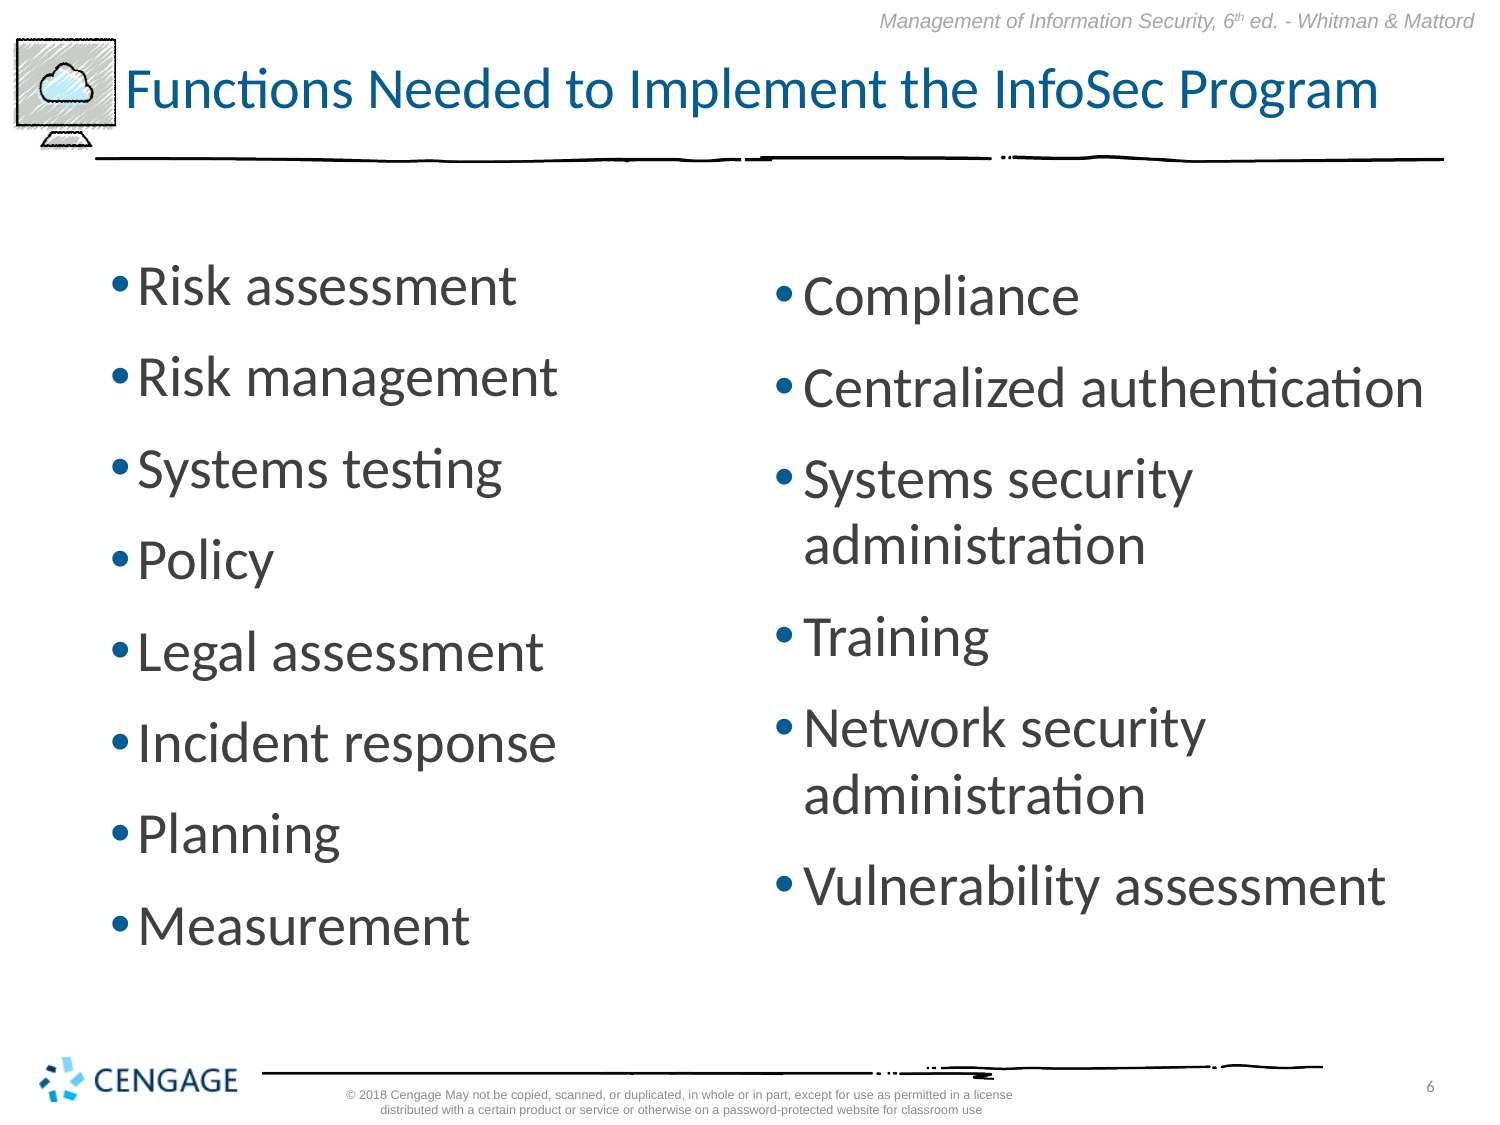

# Functions Needed to Implement the InfoSec Program
Risk assessment
Risk management
Systems testing
Policy
Legal assessment
Incident response
Planning
Measurement
Compliance
Centralized authentication
Systems security administration
Training
Network security administration
Vulnerability assessment